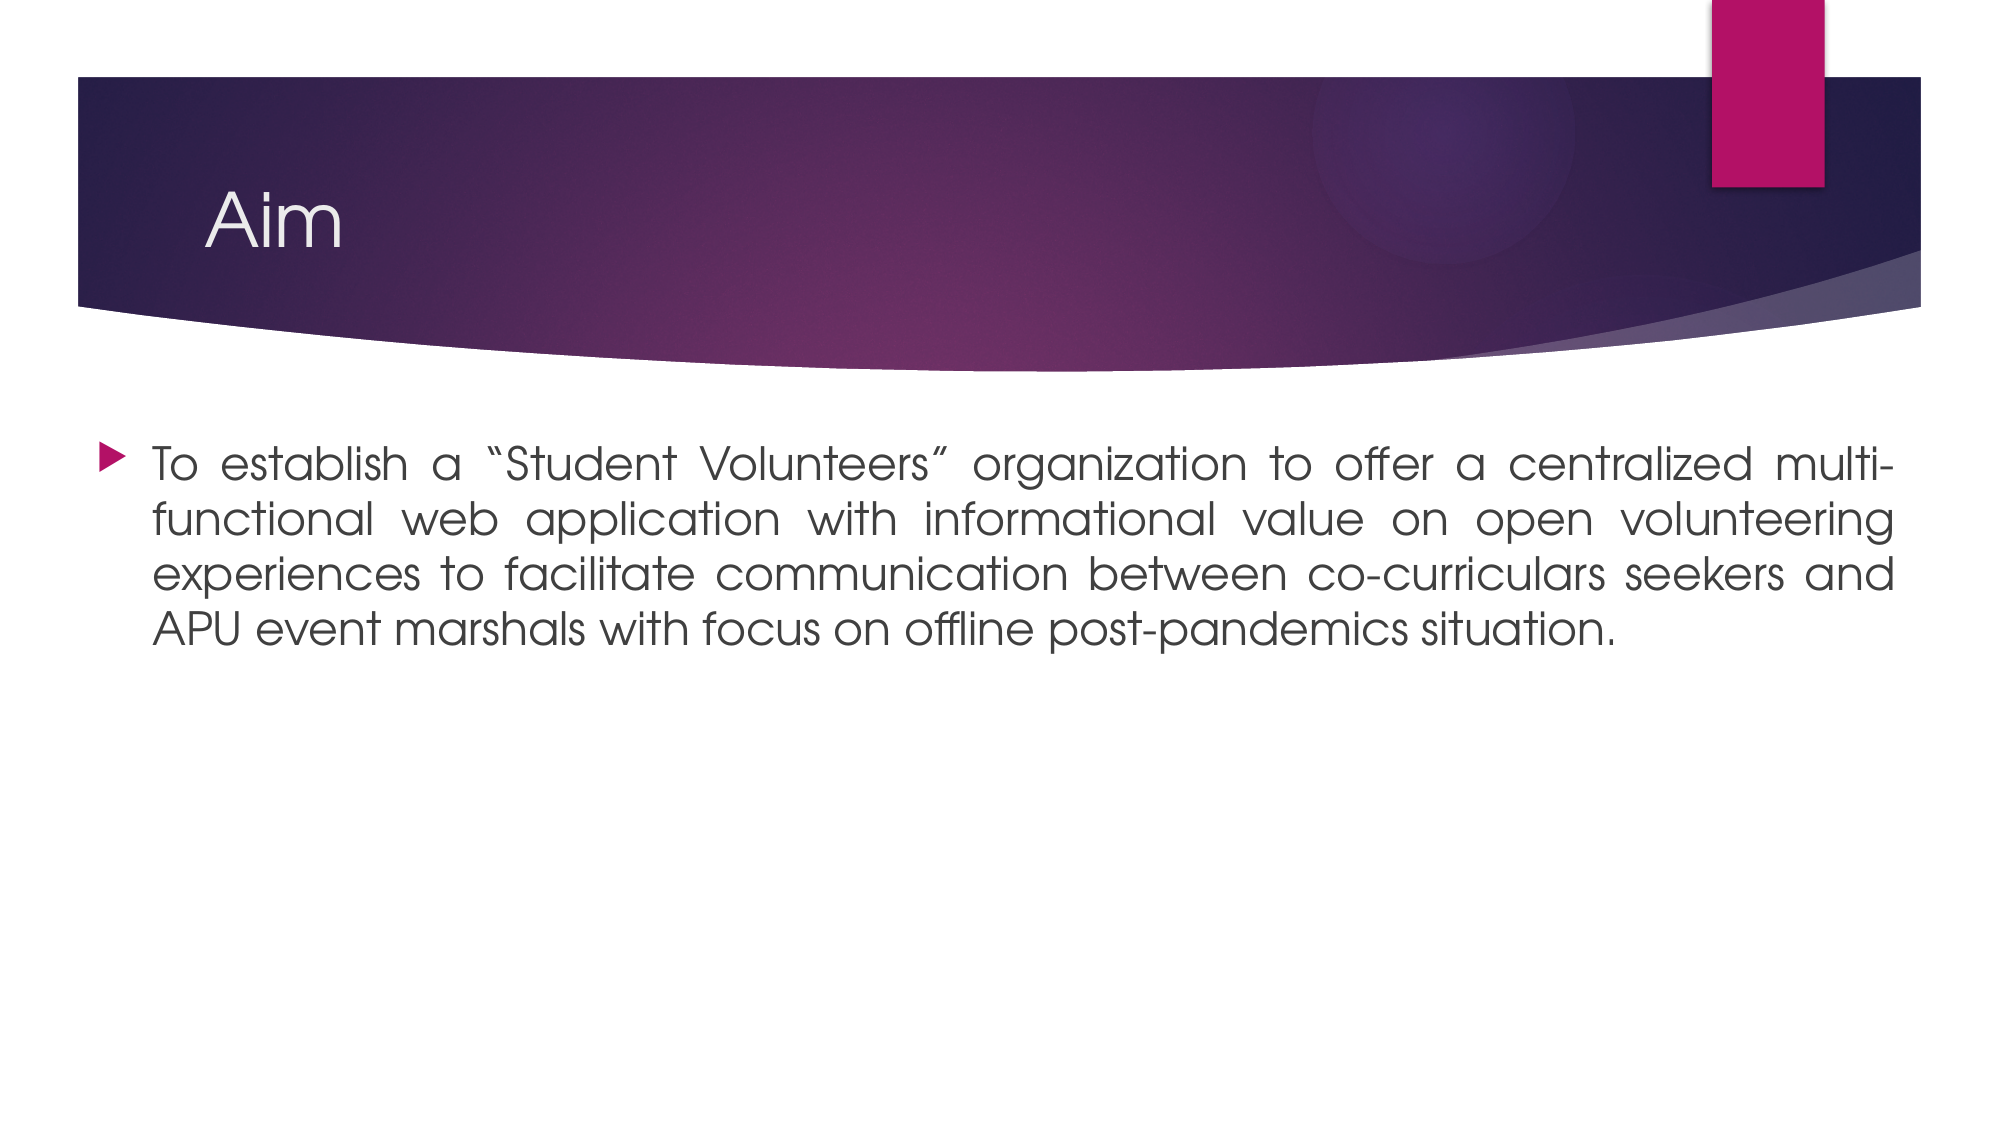

# Aim
To establish a “Student Volunteers” organization to offer a centralized multi-functional web application with informational value on open volunteering experiences to facilitate communication between co-curriculars seekers and APU event marshals with focus on offline post-pandemics situation.